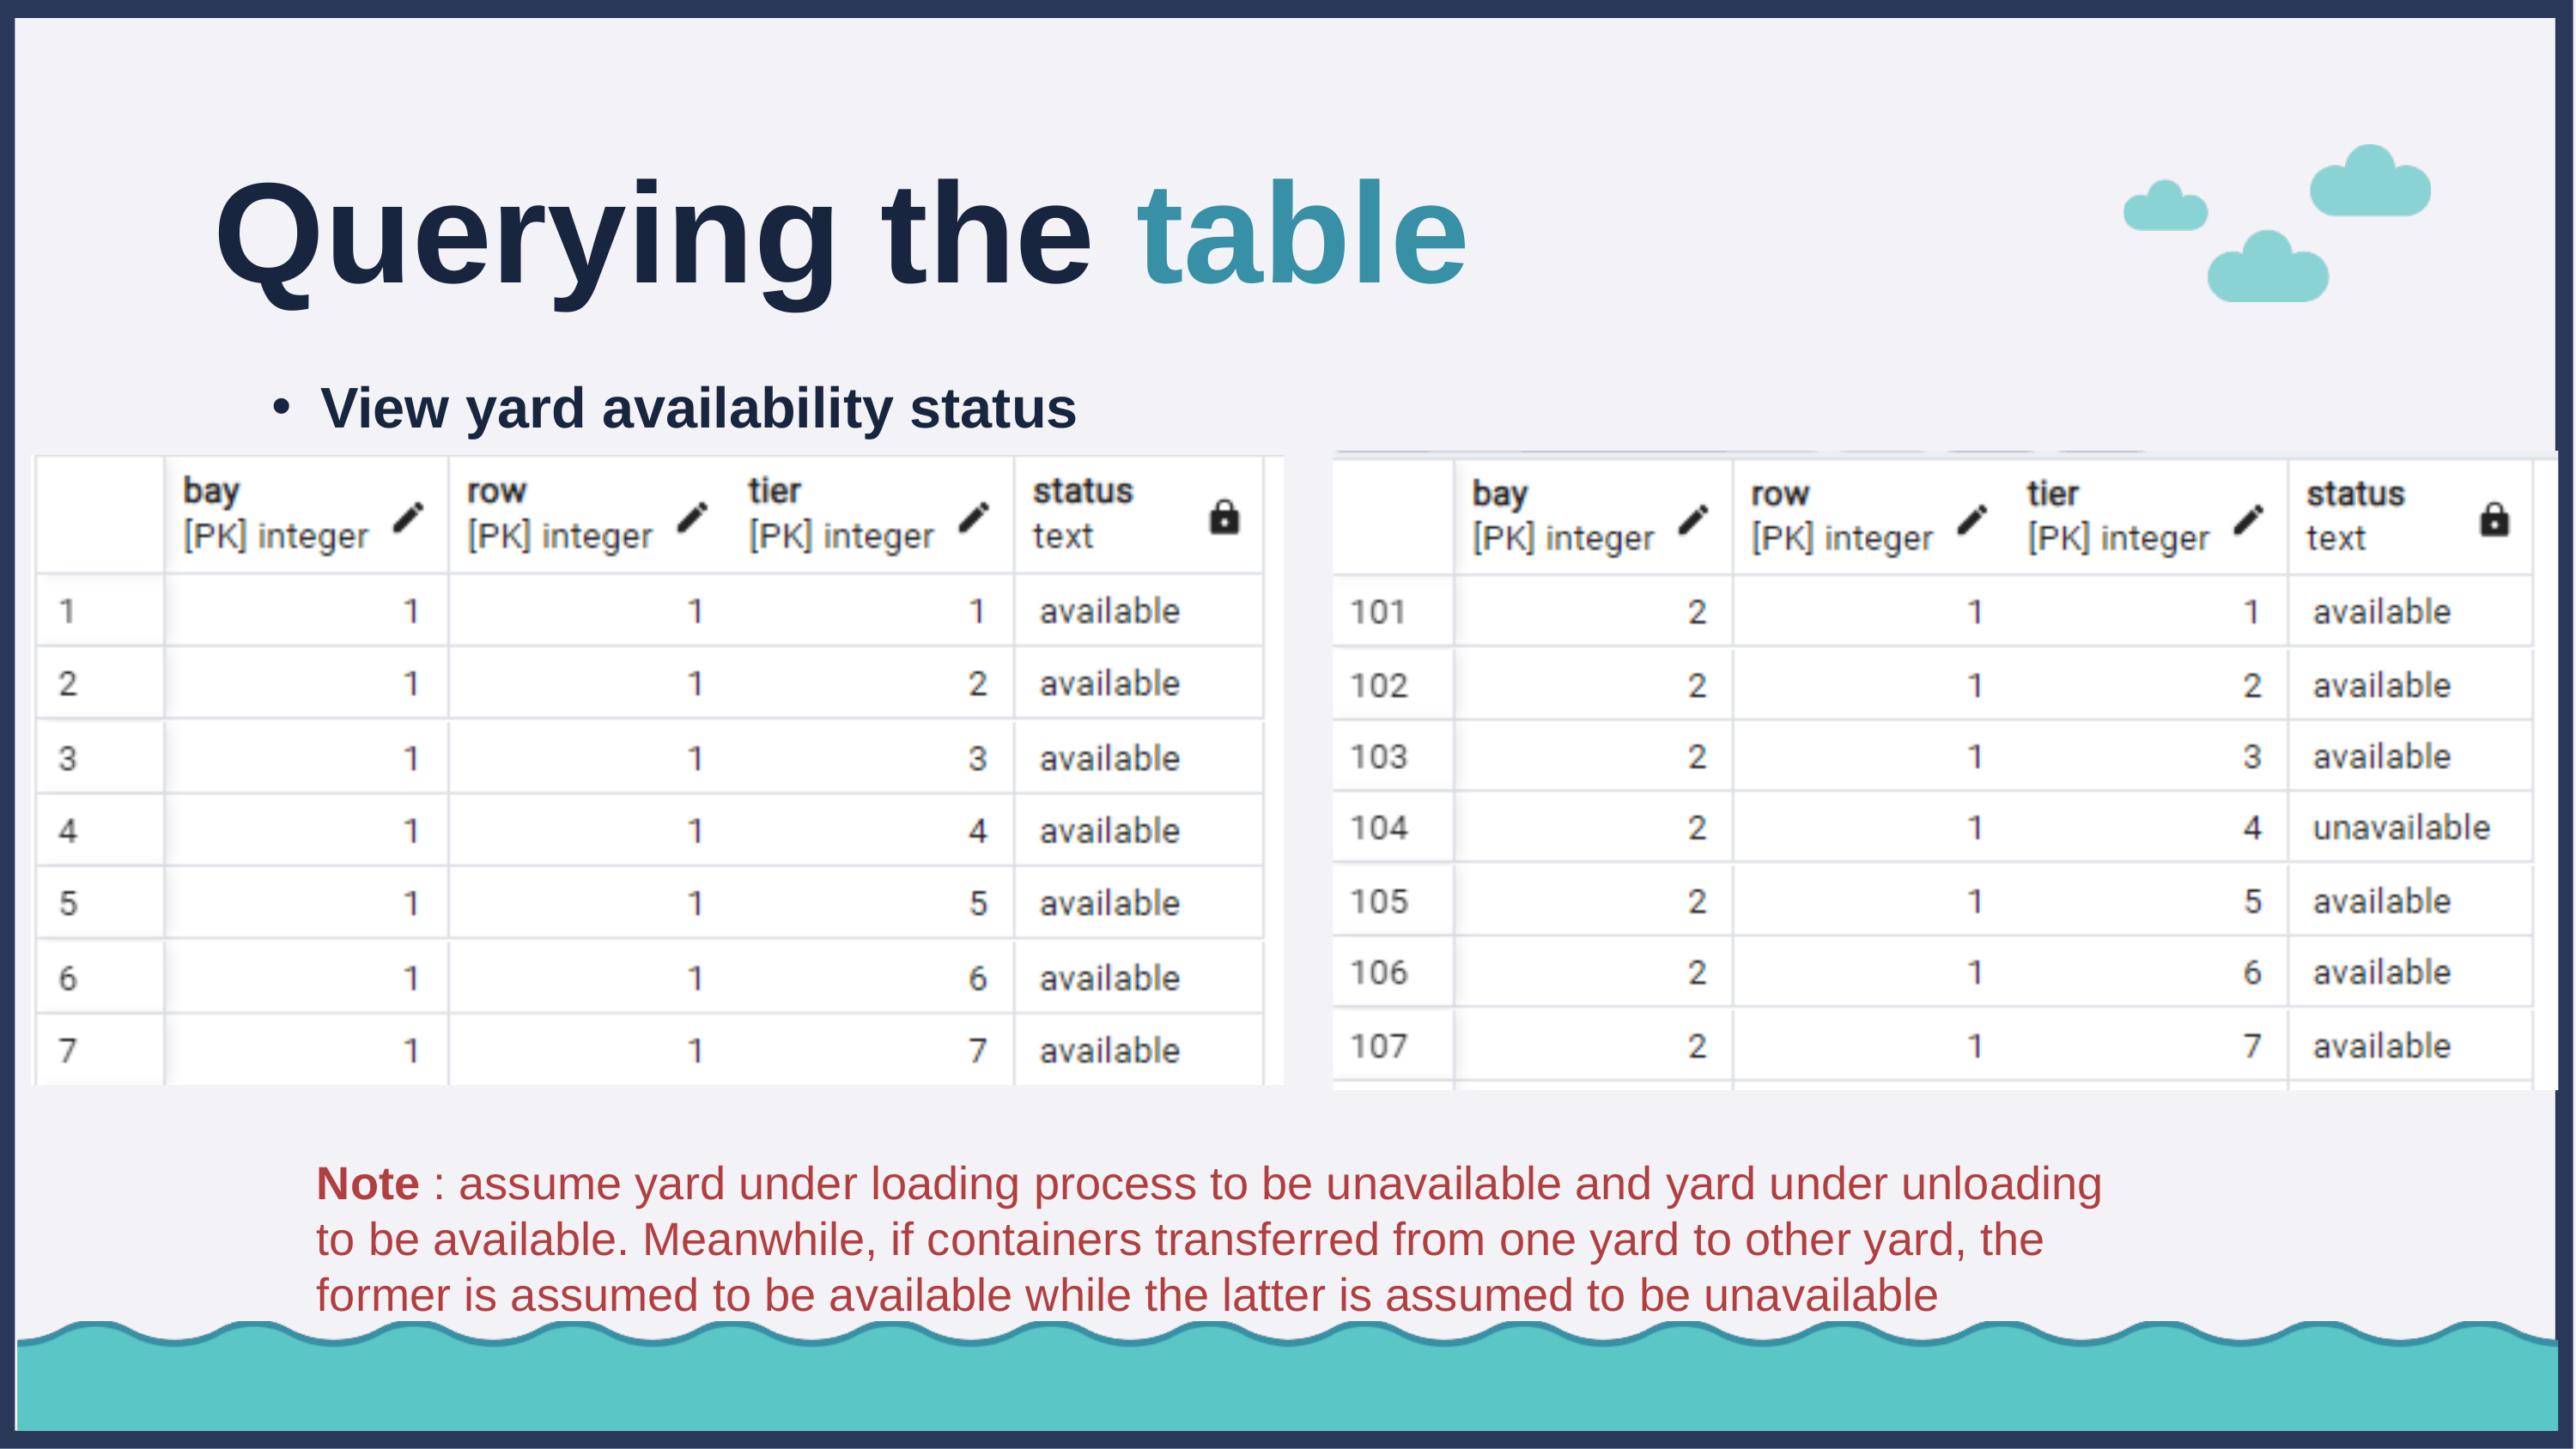

Querying the table

View yard availability status

Note : assume yard under loading process to be unavailable and yard under unloading to be available. Meanwhile, if containers transferred from one yard to other yard, the former is assumed to be available while the latter is assumed to be unavailable